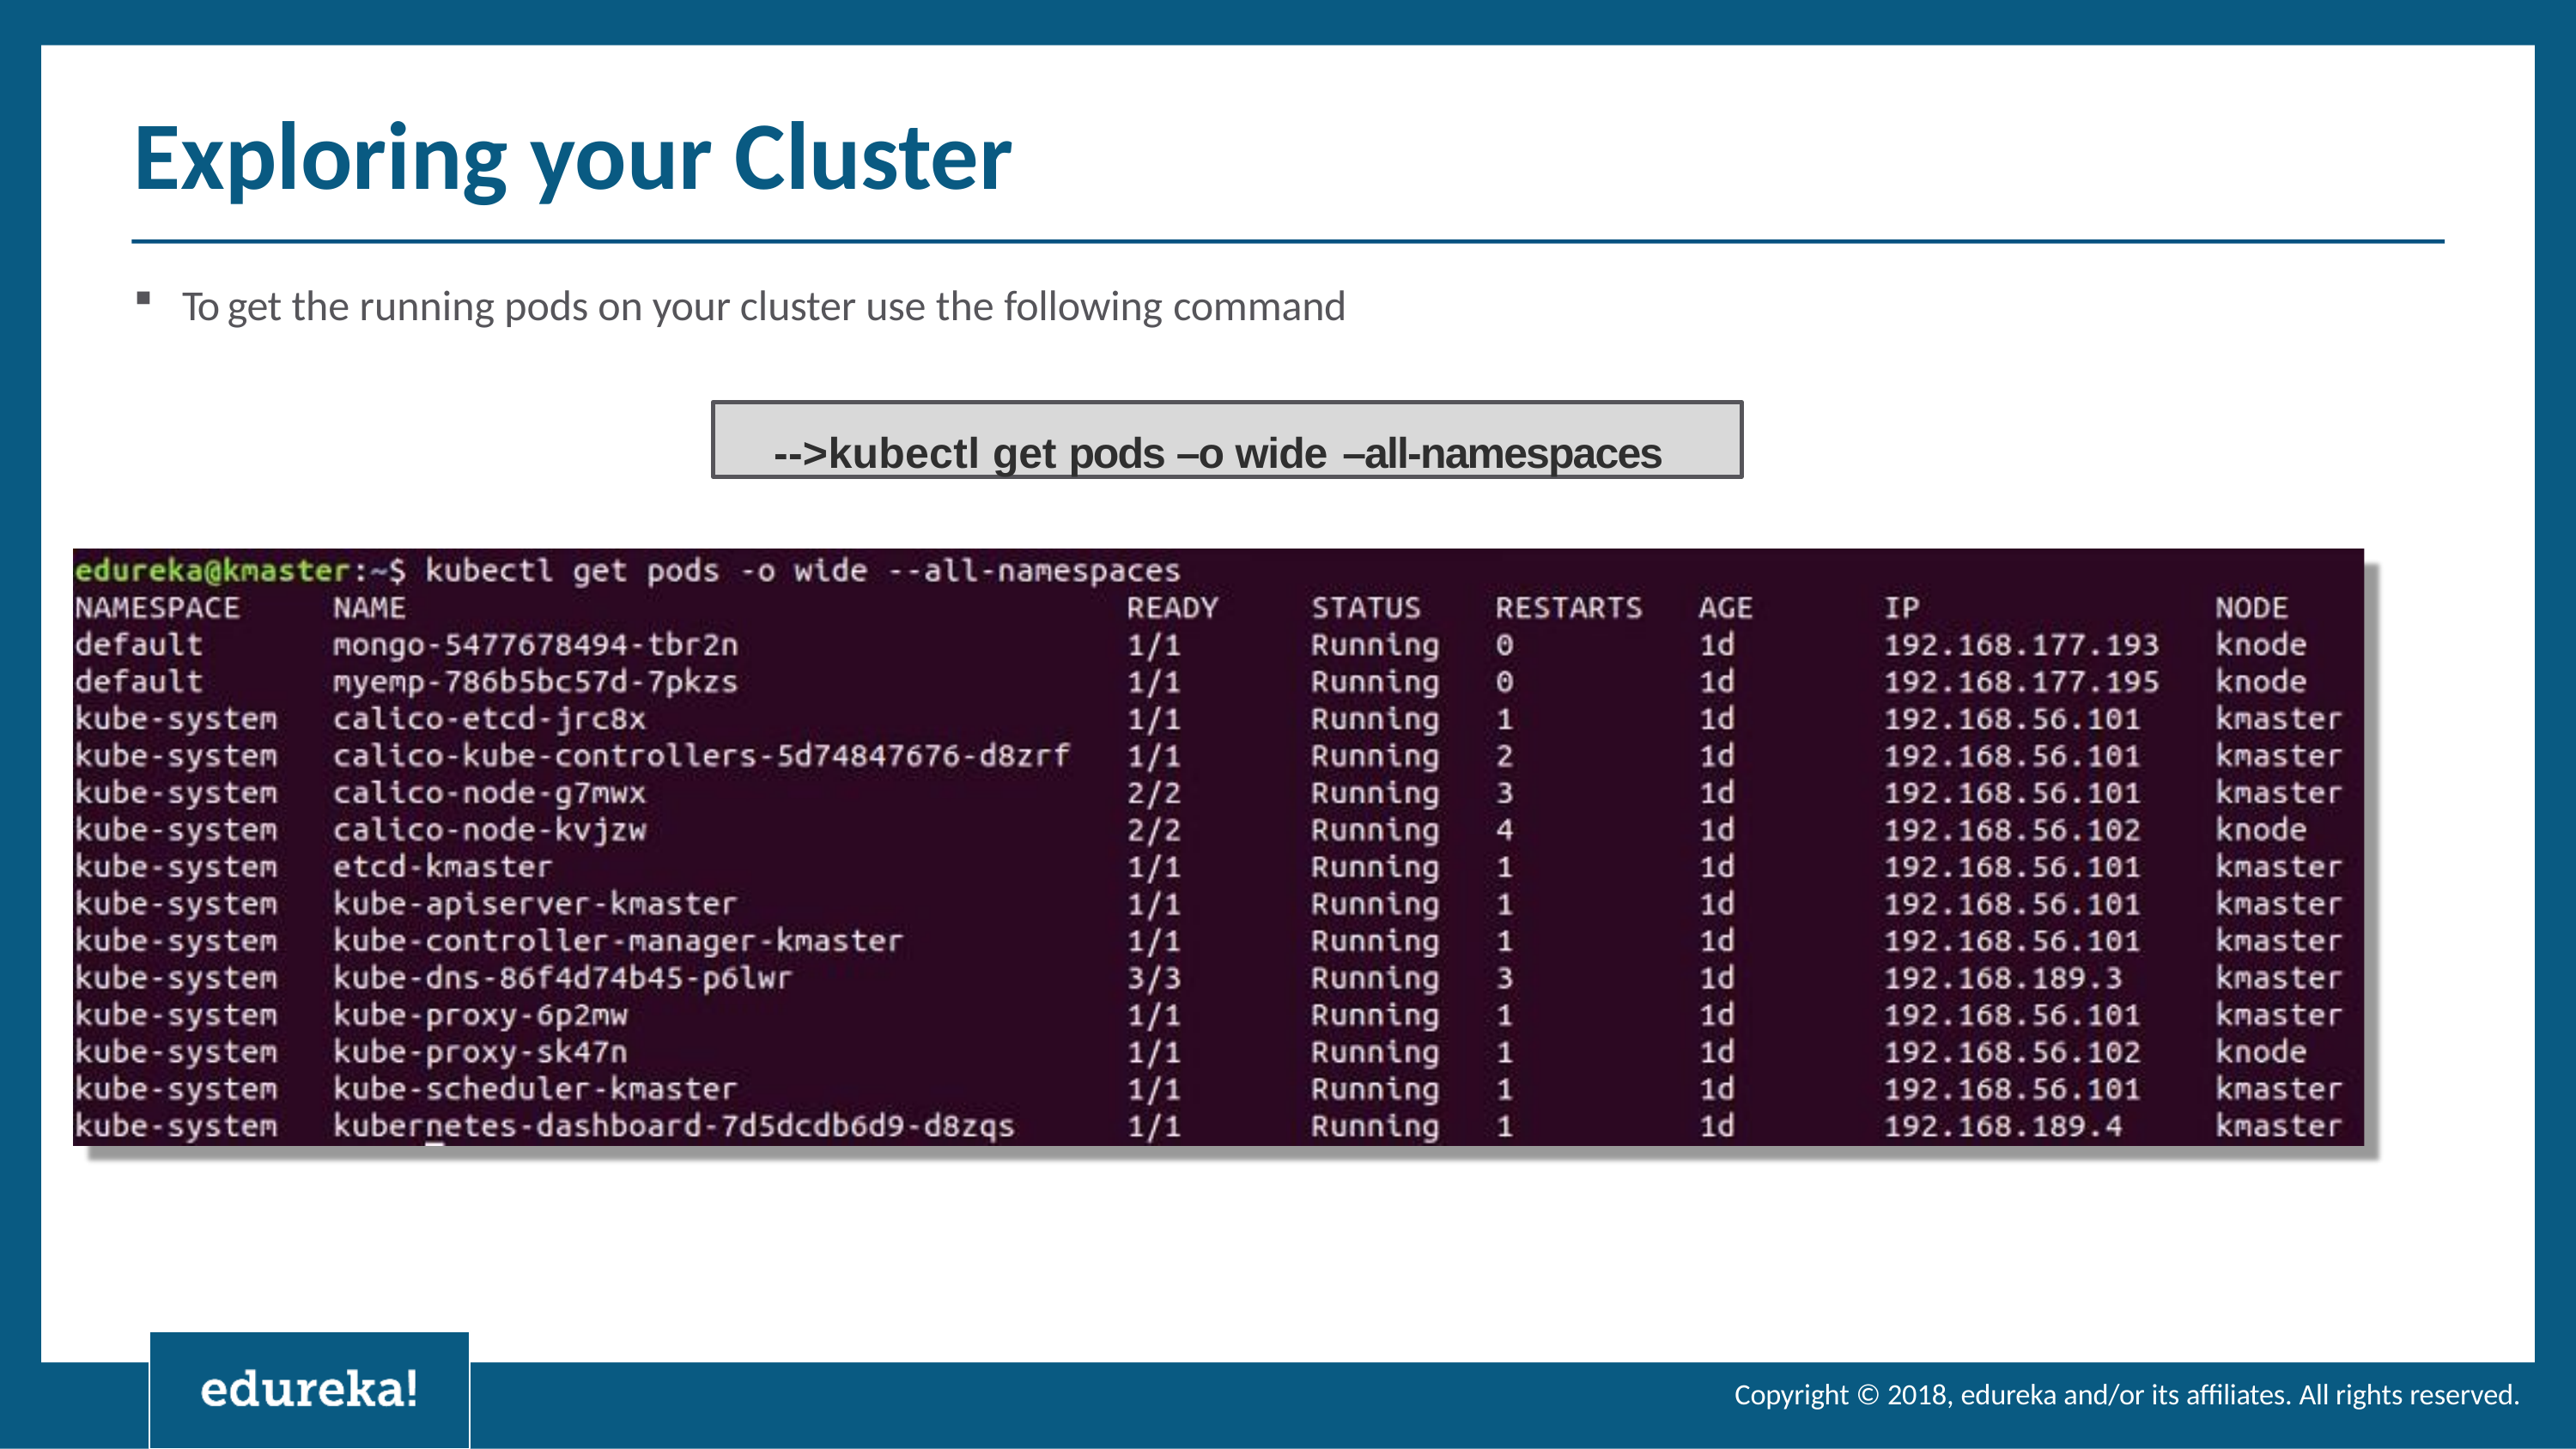

# Exploring your Cluster
To get the running pods on your cluster use the following command
-->kubectl get pods –o wide –all-namespaces

Copyright © 2018, edureka and/or its affiliates. All rights reserved.